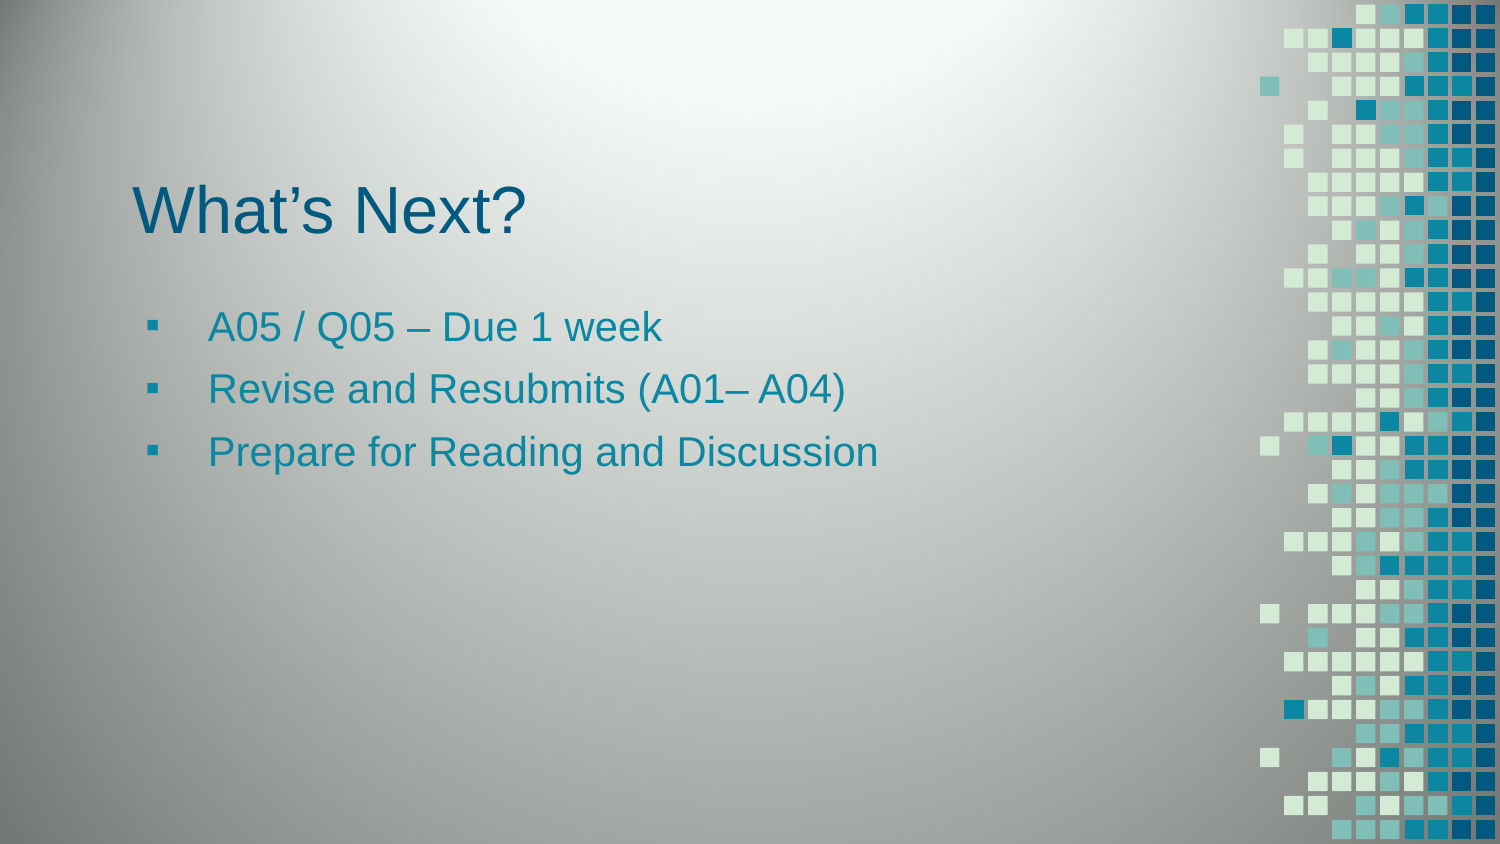

# What’s Next?
A05 / Q05 – Due 1 week
Revise and Resubmits (A01– A04)
Prepare for Reading and Discussion